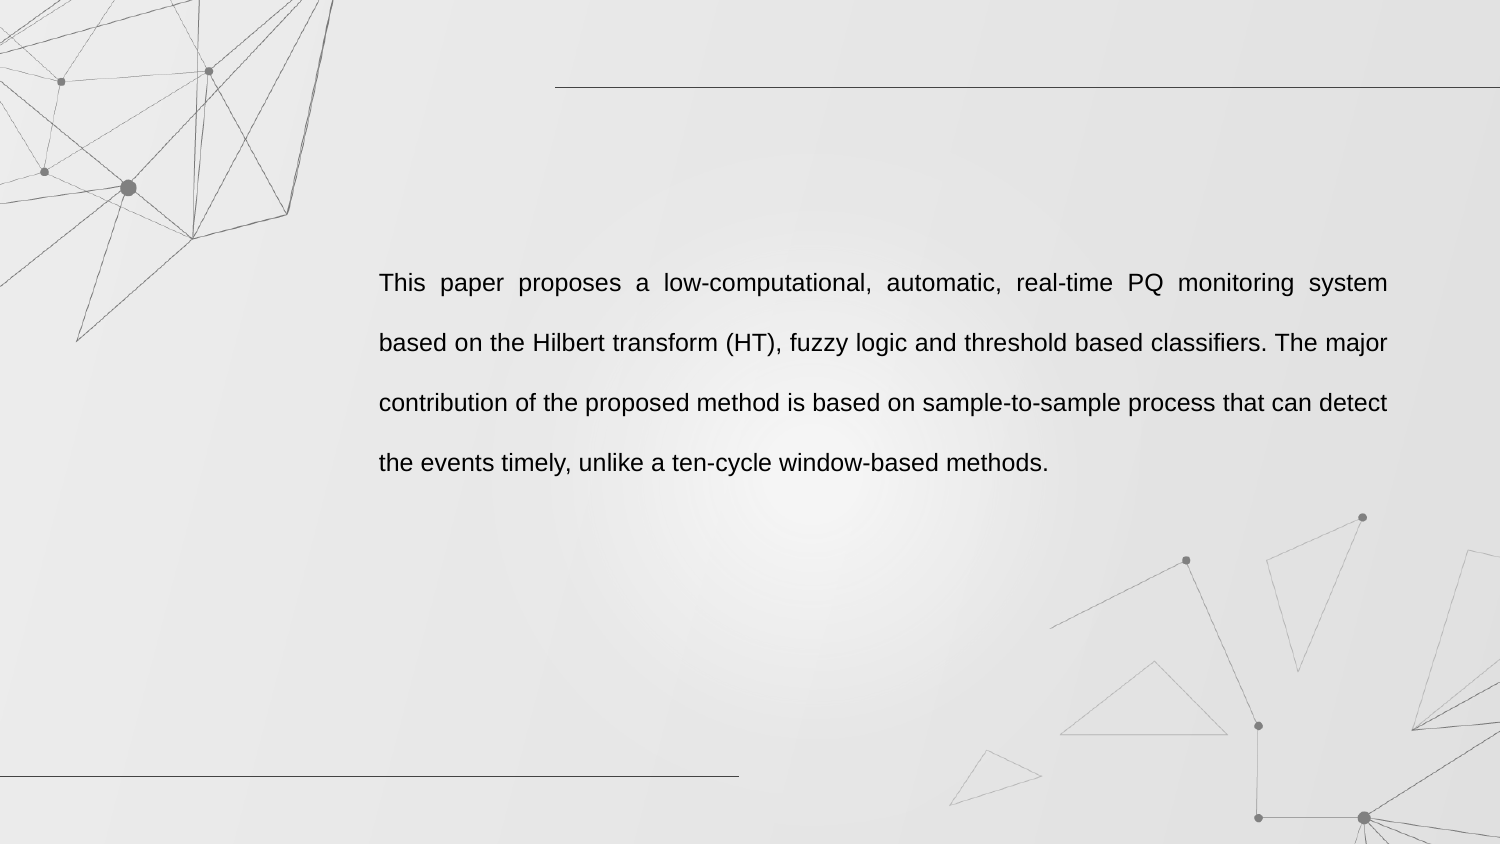

This paper proposes a low-computational, automatic, real-time PQ monitoring system based on the Hilbert transform (HT), fuzzy logic and threshold based classifiers. The major contribution of the proposed method is based on sample-to-sample process that can detect the events timely, unlike a ten-cycle window-based methods.